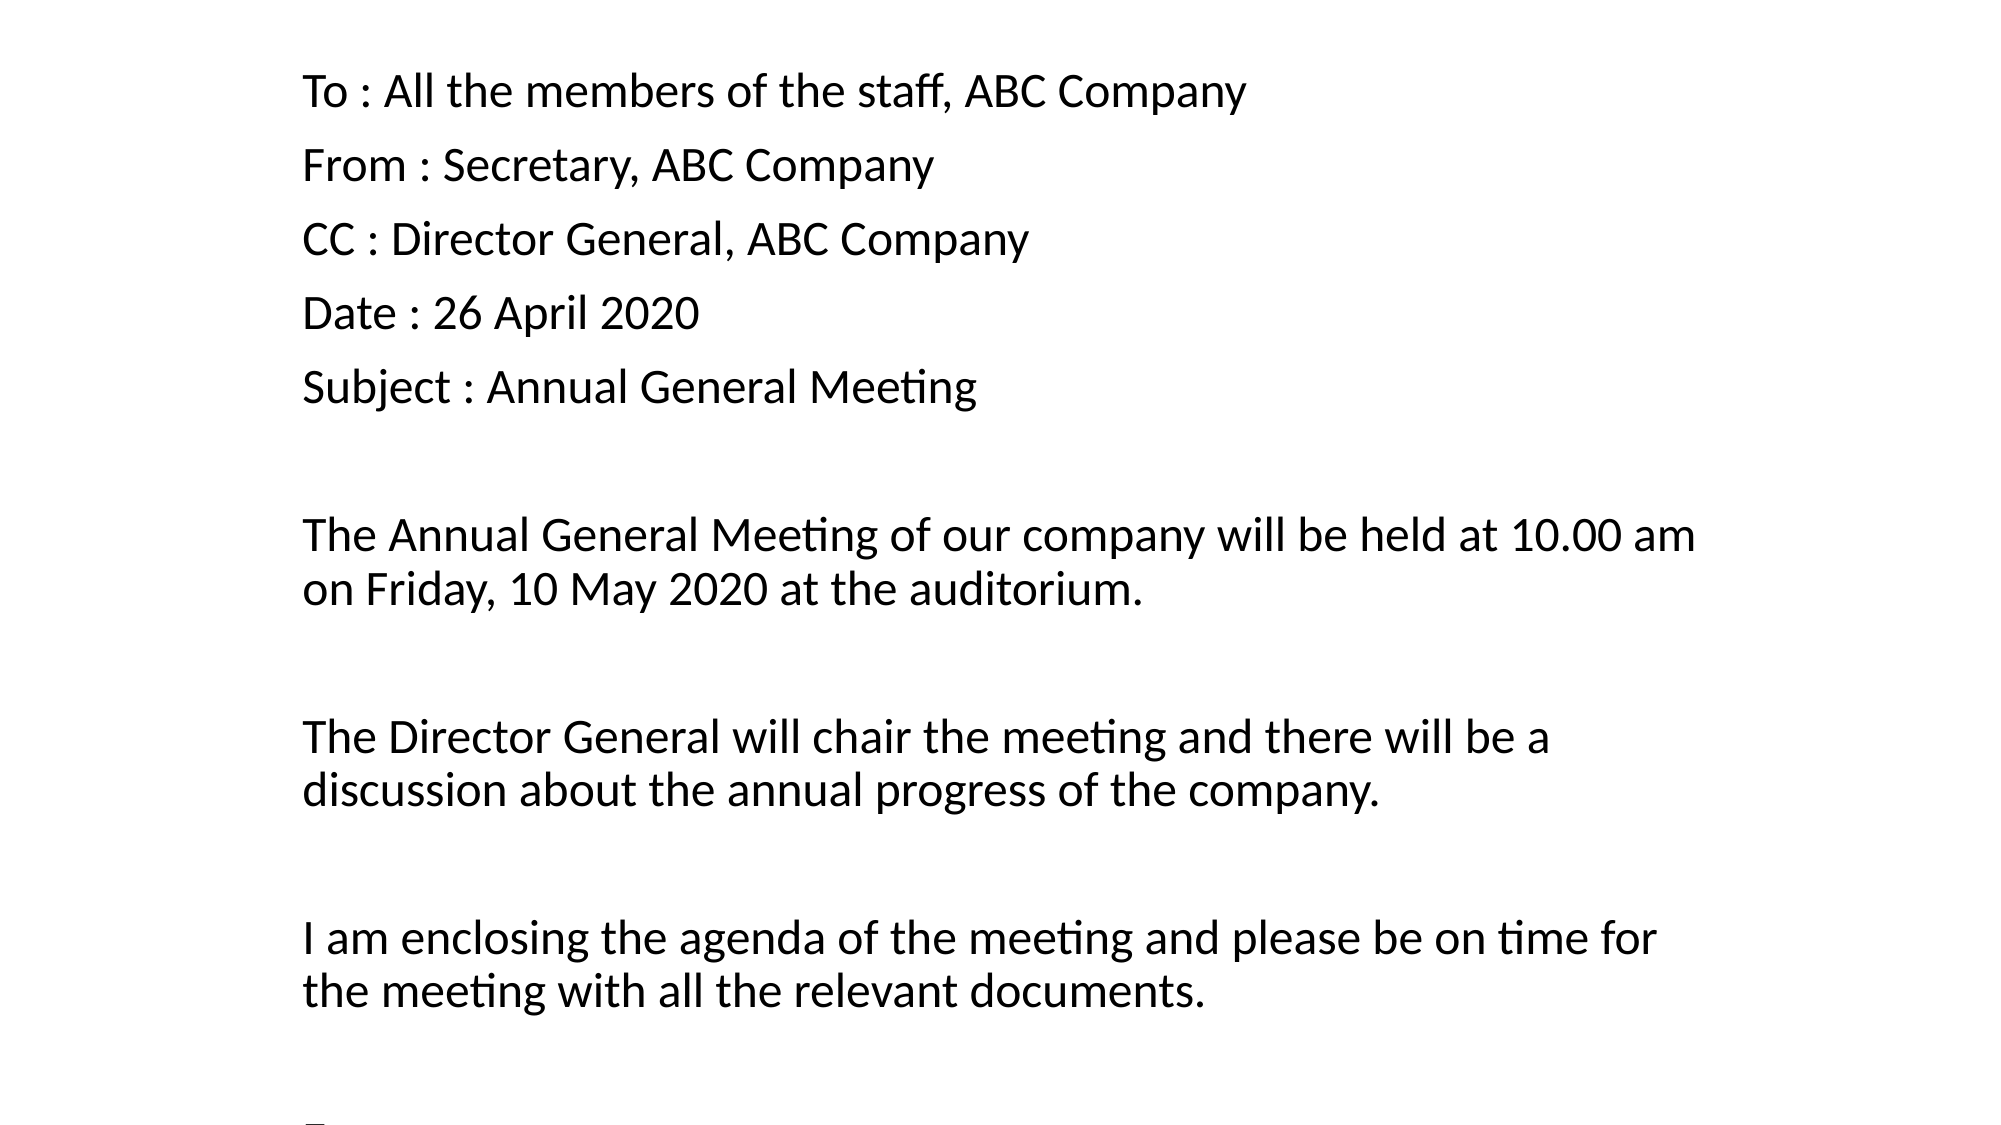

To : All the members of the staff, ABC Company
From : Secretary, ABC Company
CC : Director General, ABC Company
Date : 26 April 2020
Subject : Annual General Meeting

The Annual General Meeting of our company will be held at 10.00 am on Friday, 10 May 2020 at the auditorium.

The Director General will chair the meeting and there will be a discussion about the annual progress of the company.

I am enclosing the agenda of the meeting and please be on time for the meeting with all the relevant documents.

Enc